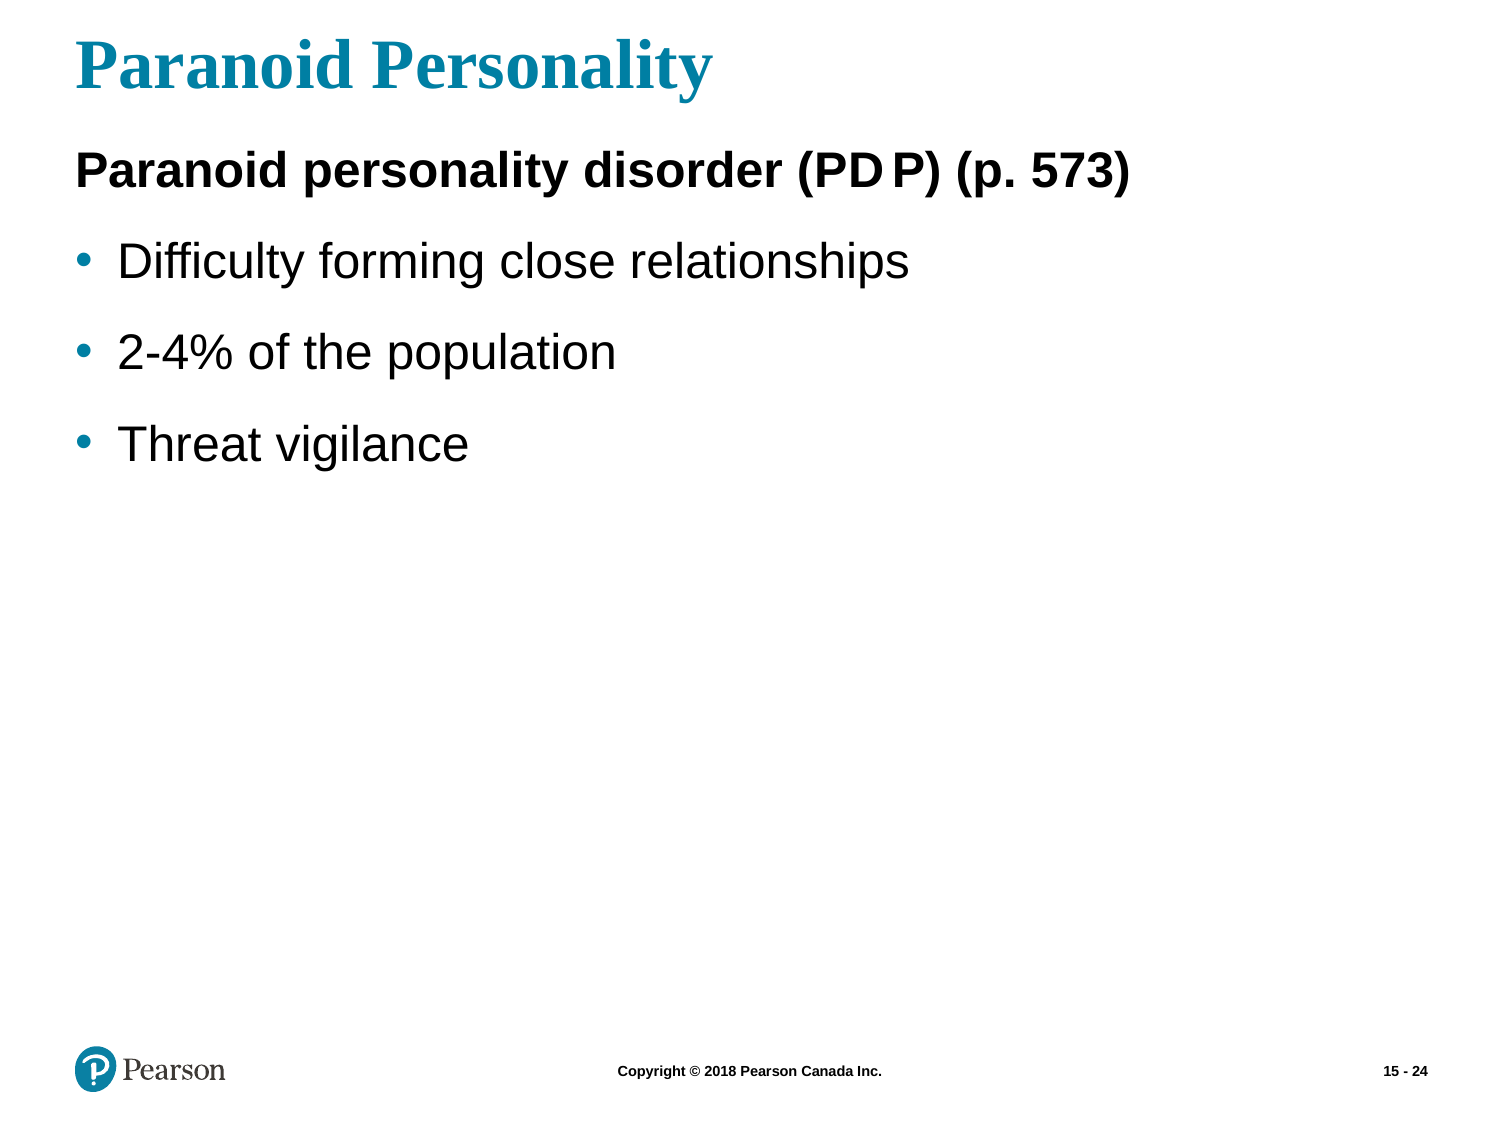

# Paranoid Personality
Paranoid personality disorder (P D P) (p. 573)
Difficulty forming close relationships
2-4% of the population
Threat vigilance